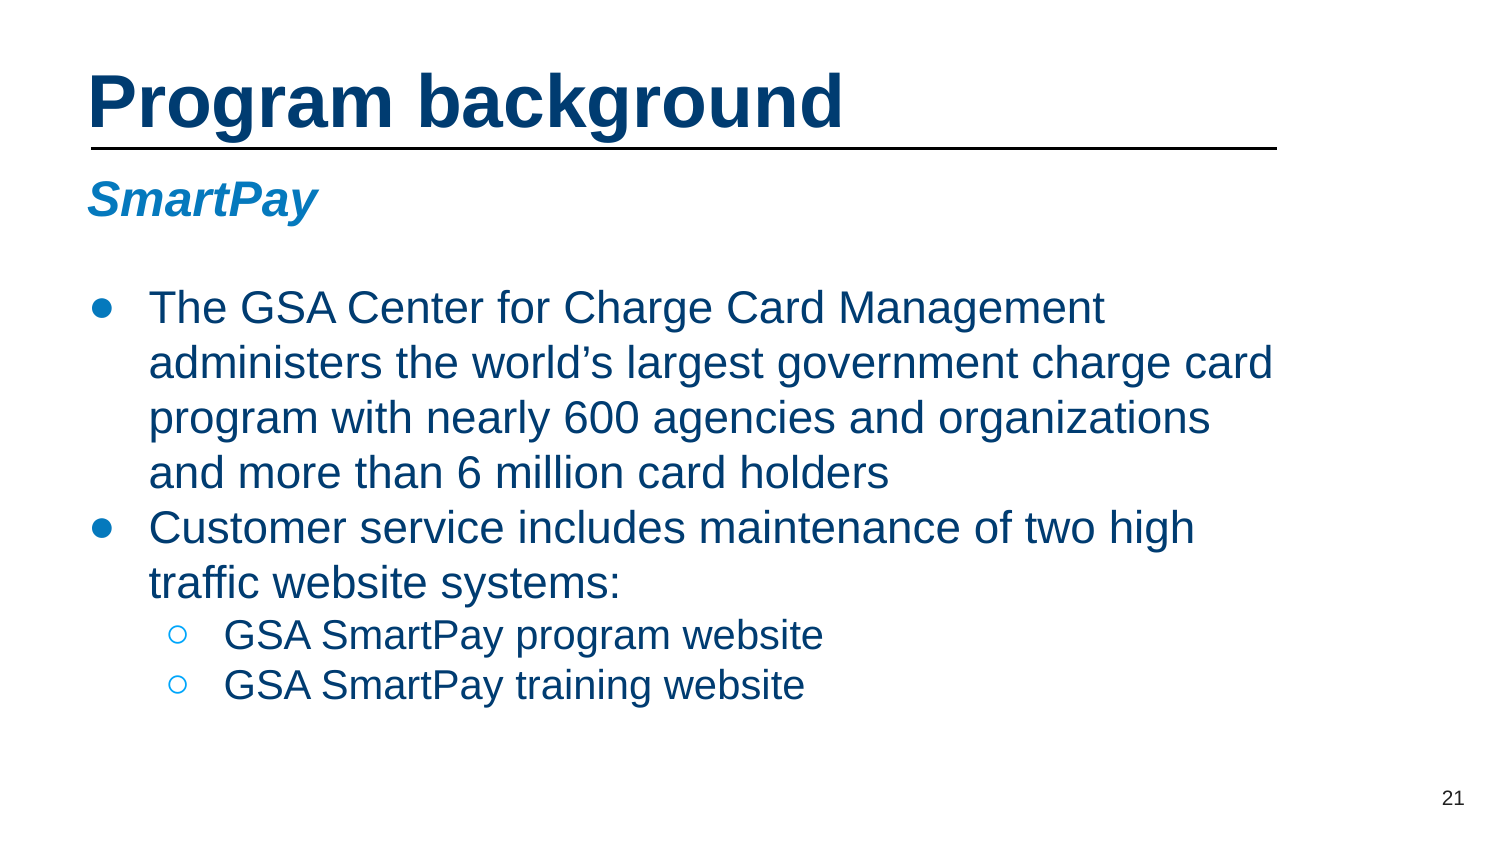

# Program background
SmartPay
The GSA Center for Charge Card Management administers the world’s largest government charge card program with nearly 600 agencies and organizations and more than 6 million card holders
Customer service includes maintenance of two high traffic website systems:
GSA SmartPay program website
GSA SmartPay training website
21